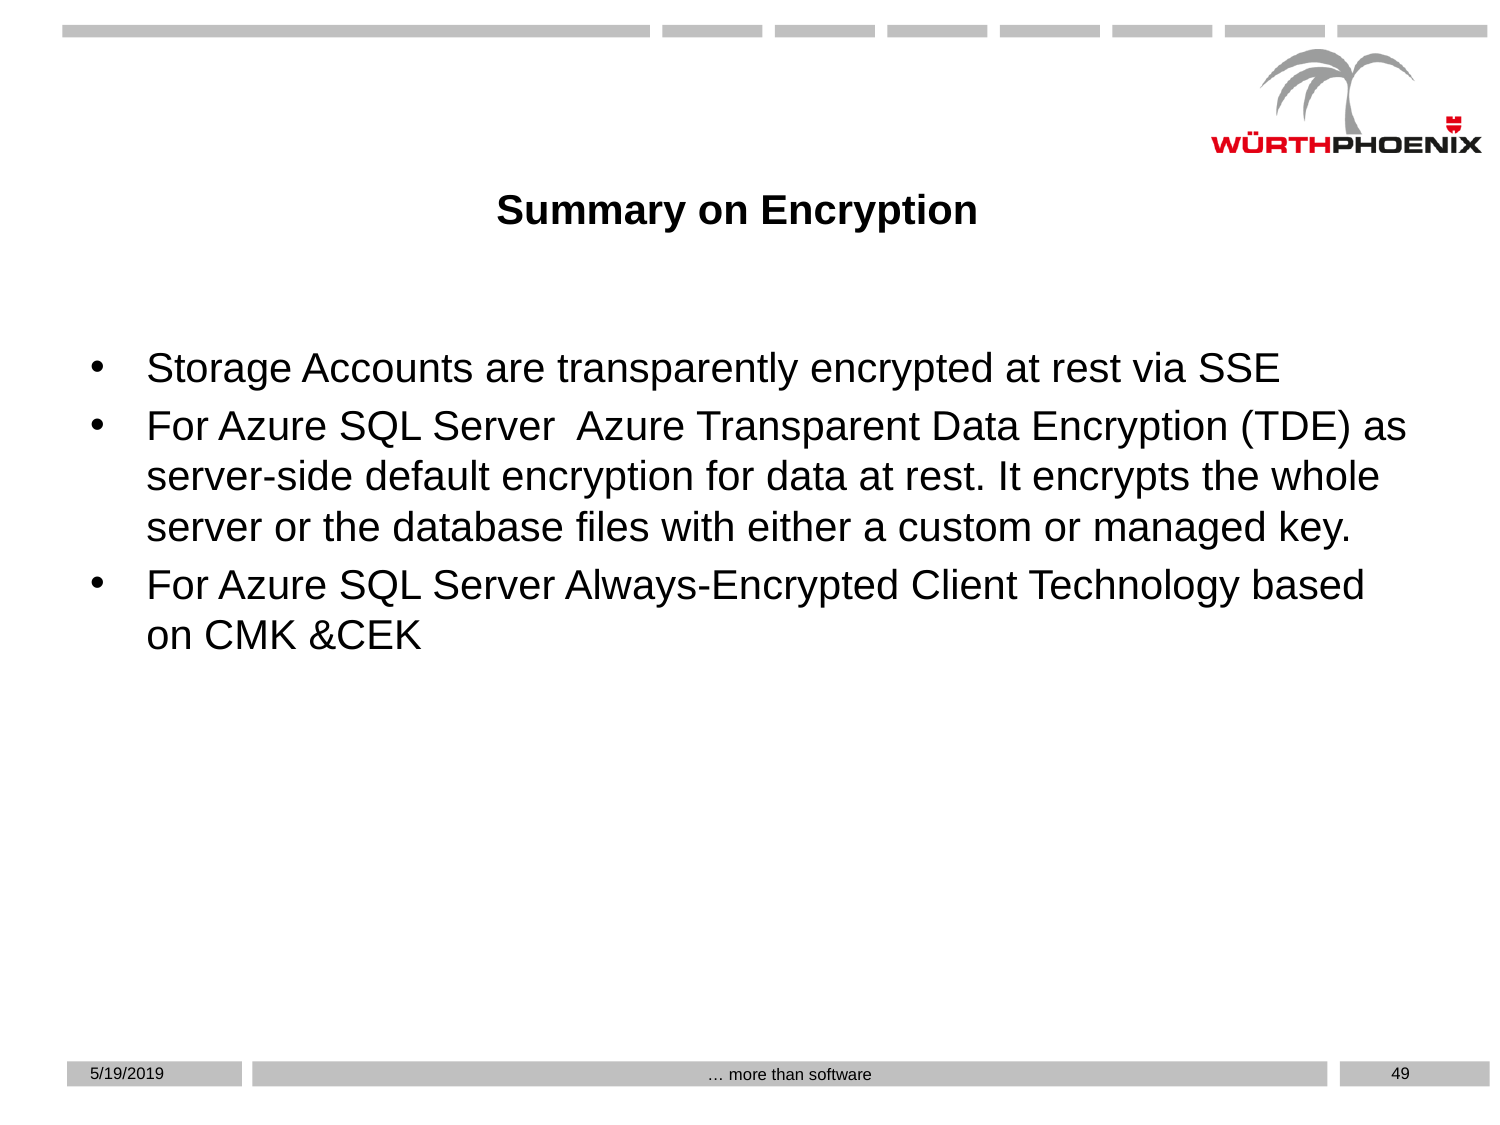

Summary on Encryption

Storage Accounts are transparently encrypted at rest via SSE
For Azure SQL Server  Azure Transparent Data Encryption (TDE) as server-side default encryption for data at rest. It encrypts the whole server or the database files with either a custom or managed key.
For Azure SQL Server Always-Encrypted Client Technology based on CMK &CEK

5/19/2019
49